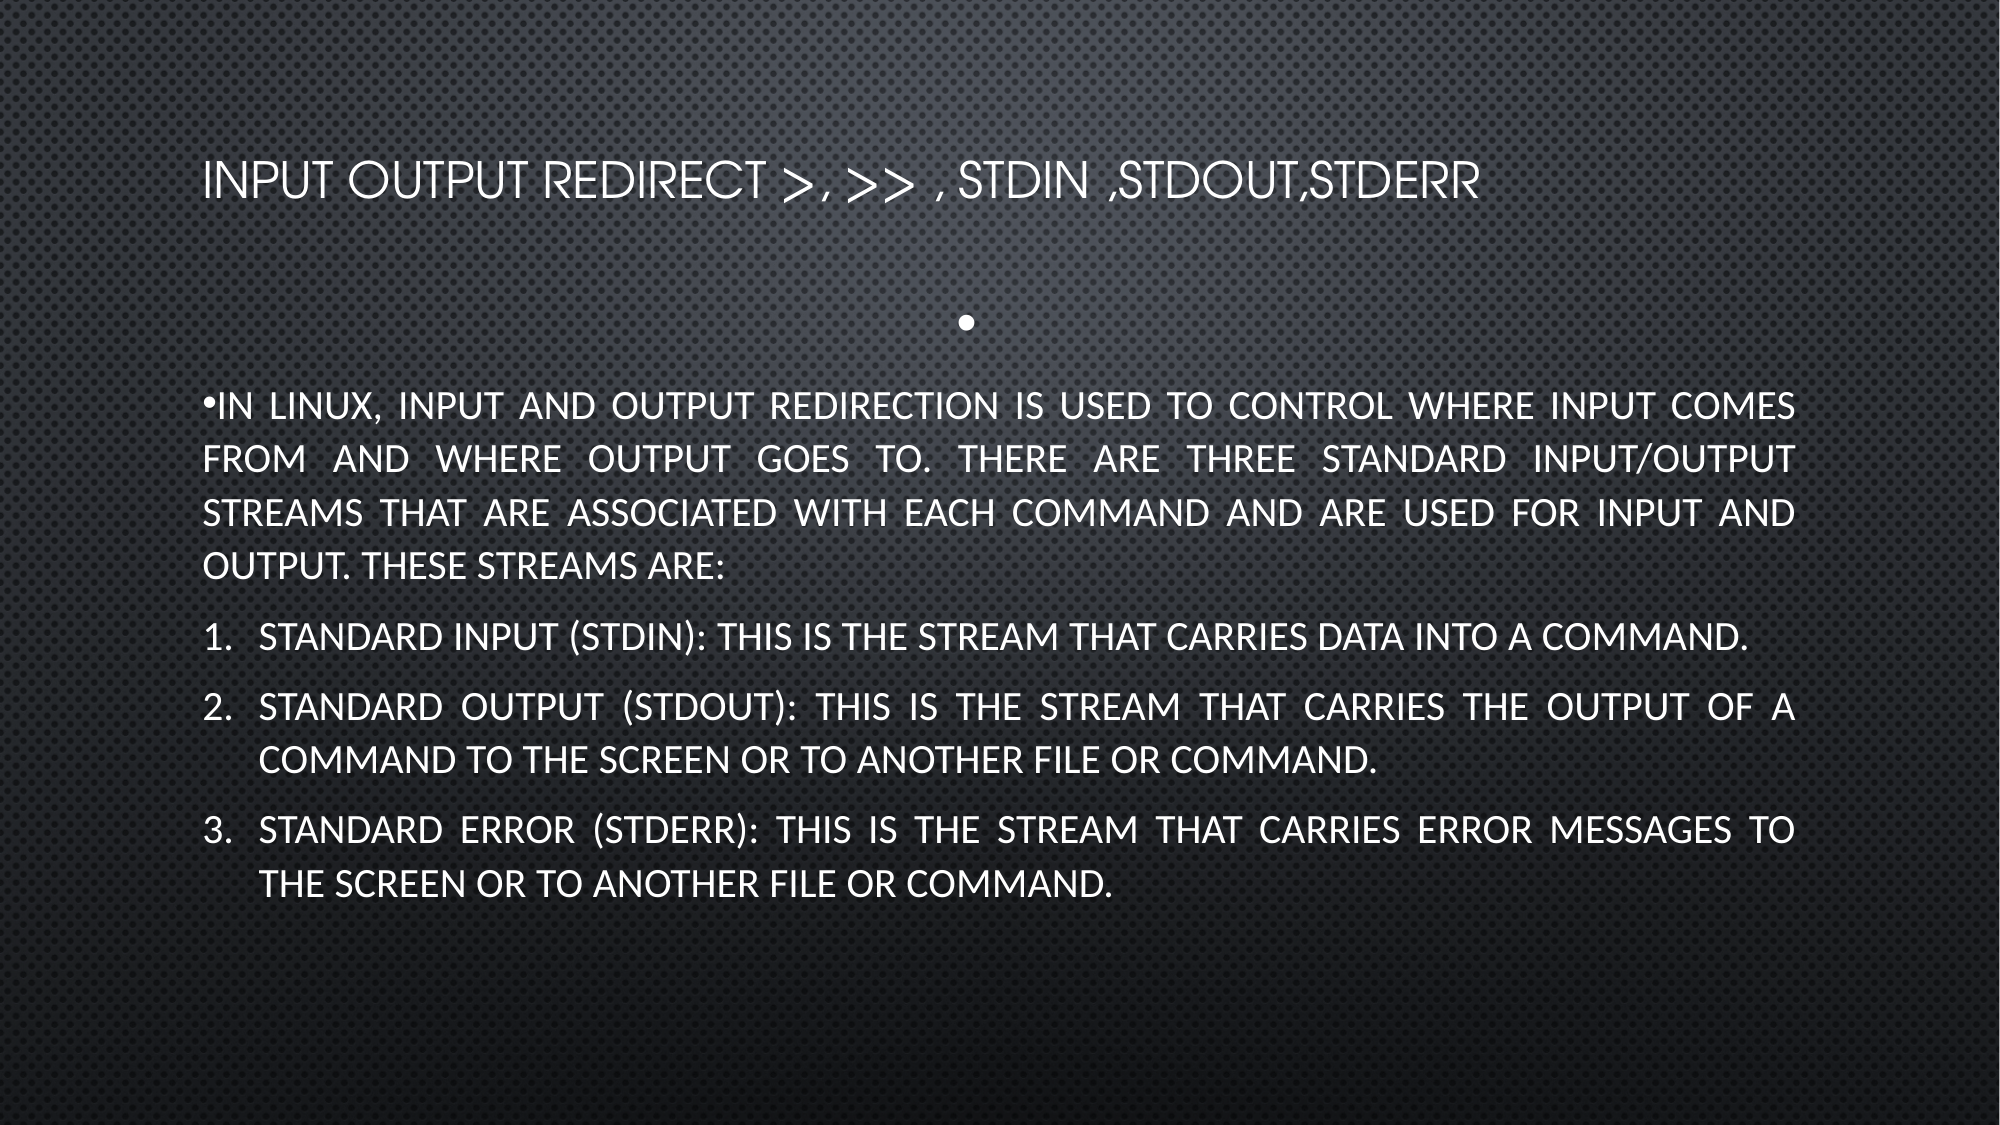

# input output redirect >, >> , stdin ,stdout,stderr

In Linux, input and output redirection is used to control where input comes from and where output goes to. There are three standard input/output streams that are associated with each command and are used for input and output. These streams are:
Standard Input (stdin): This is the stream that carries data into a command.
Standard Output (stdout): This is the stream that carries the output of a command to the screen or to another file or command.
Standard Error (stderr): This is the stream that carries error messages to the screen or to another file or command.